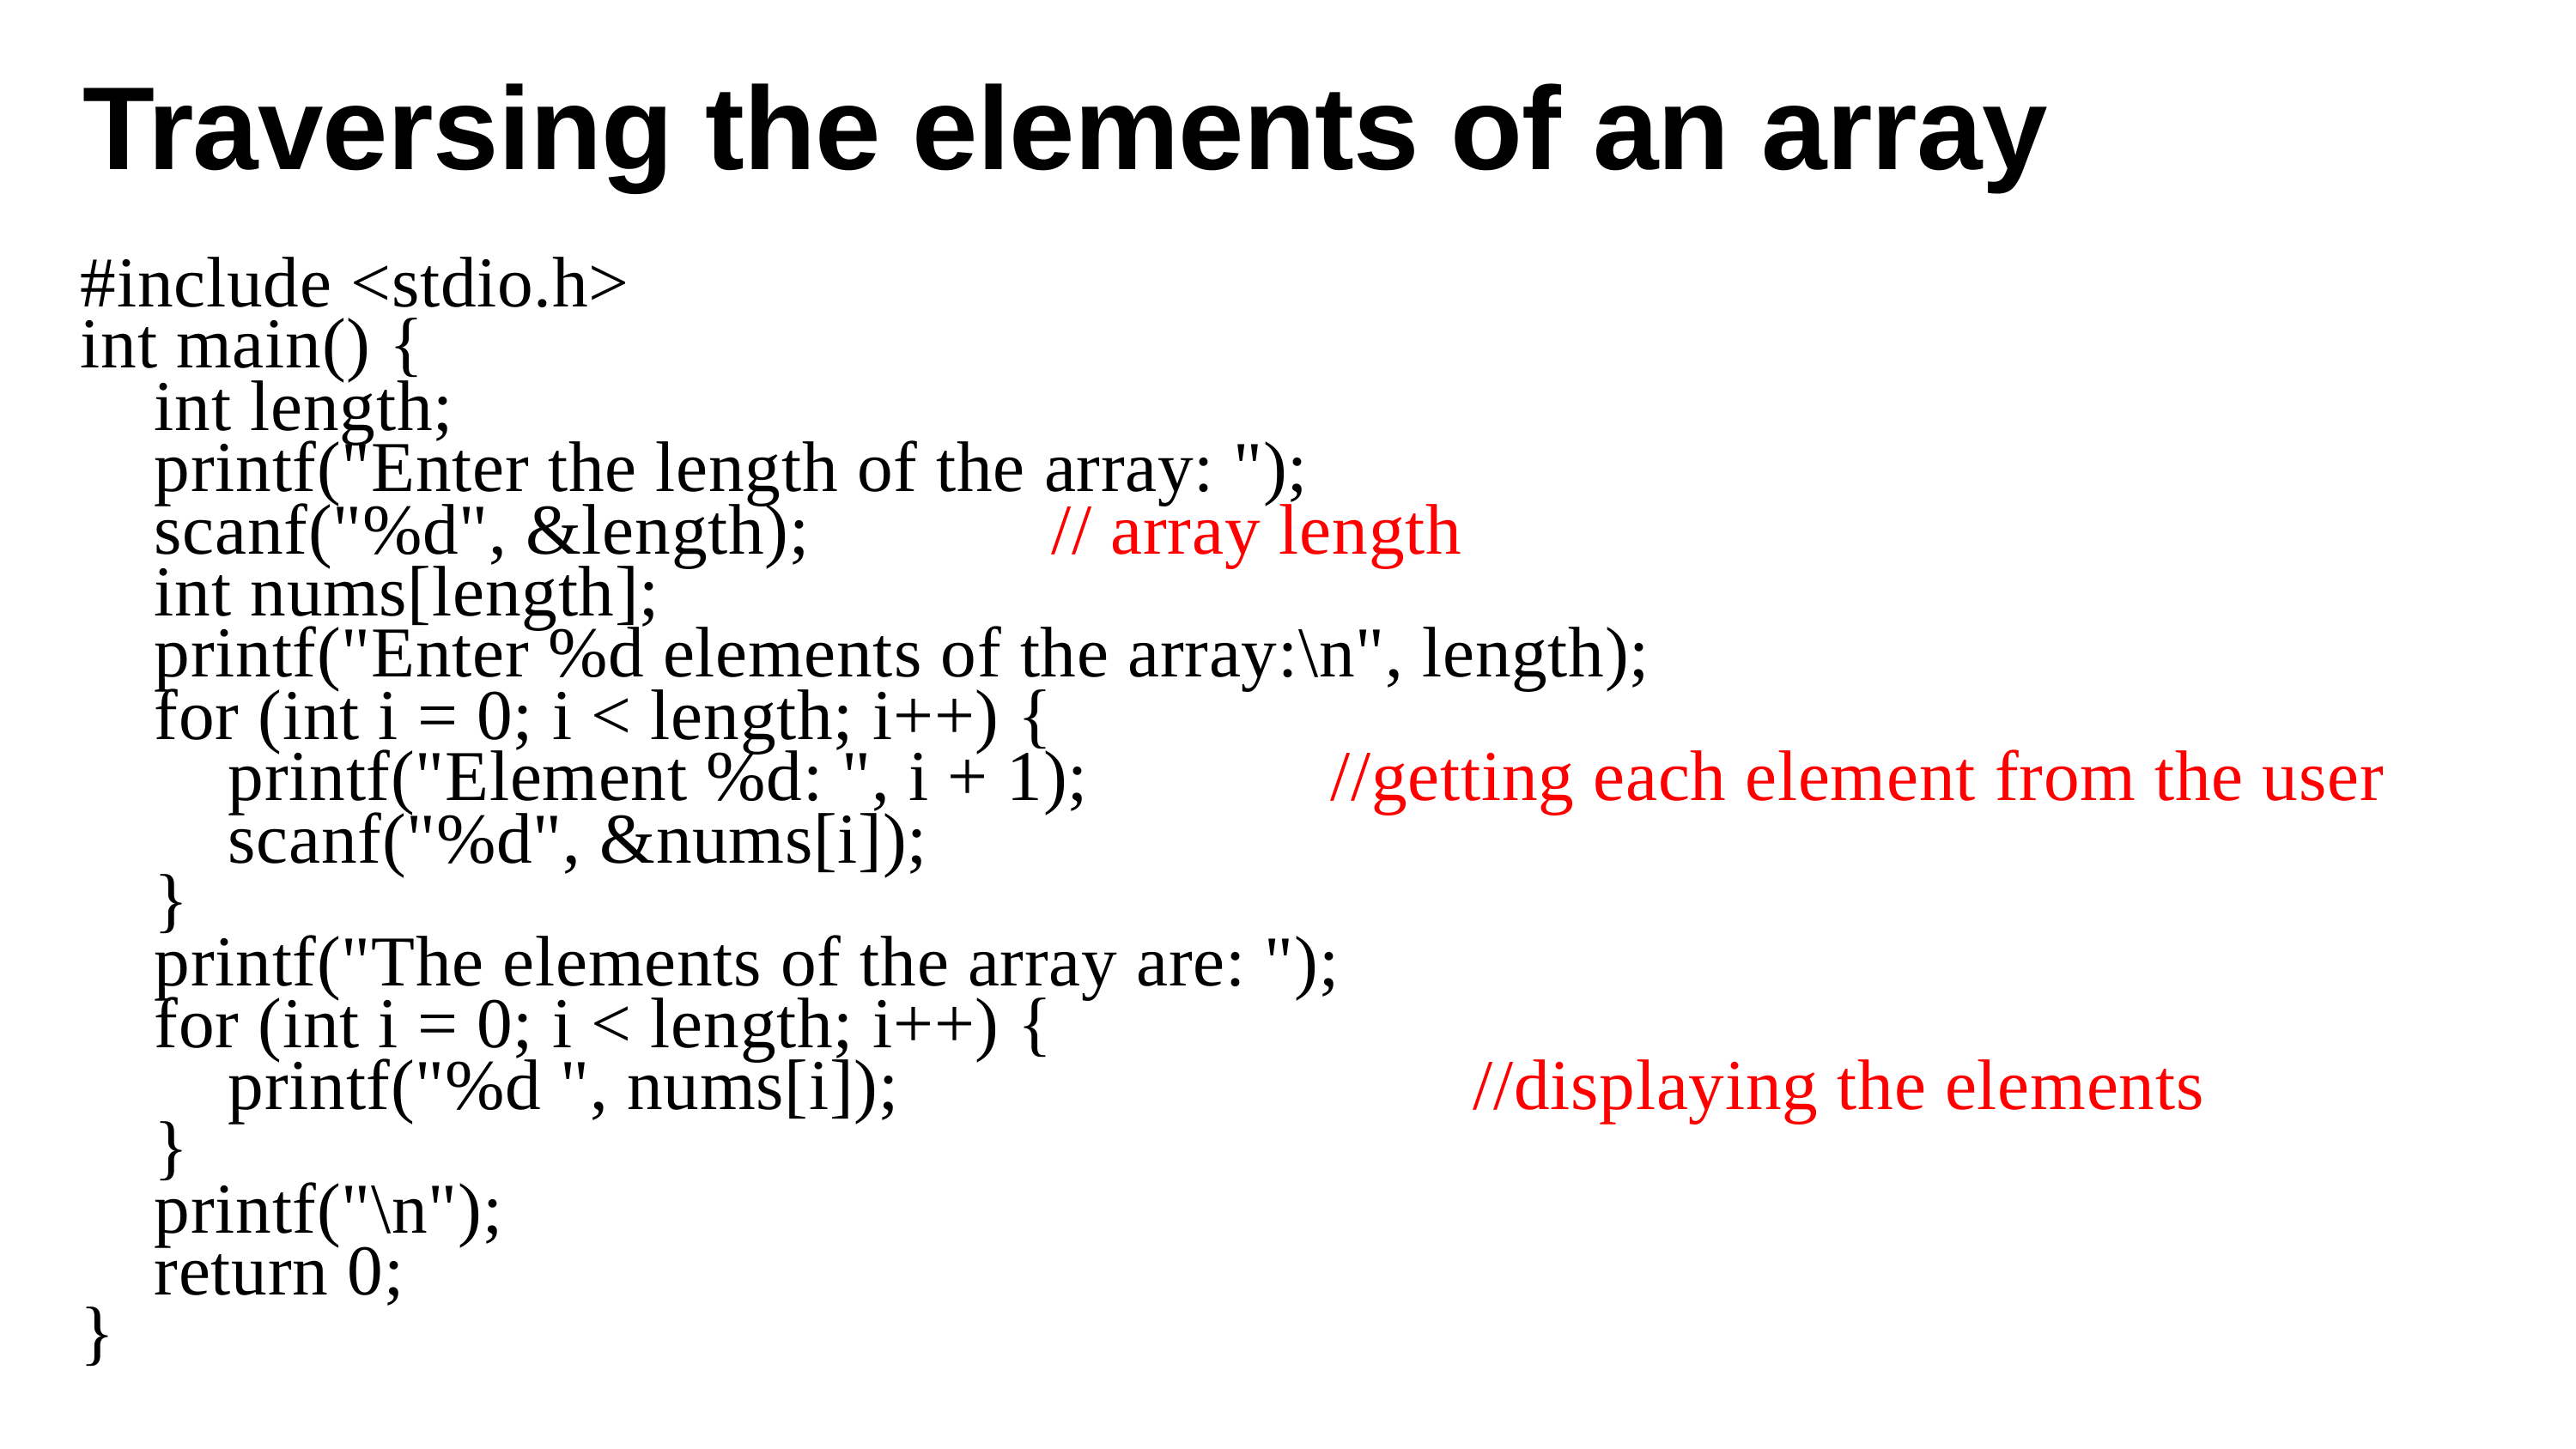

Traversing the elements of an array
#include <stdio.h>
int main() {
    int length;
    printf("Enter the length of the array: ");
    scanf("%d", &length);             // array length
    int nums[length];
    printf("Enter %d elements of the array:\n", length);
    for (int i = 0; i < length; i++) {
        printf("Element %d: ", i + 1);             //getting each element from the user
        scanf("%d", &nums[i]);
    }
    printf("The elements of the array are: ");
    for (int i = 0; i < length; i++) {
        printf("%d ", nums[i]);                               //displaying the elements
    }
    printf("\n");
    return 0;
}